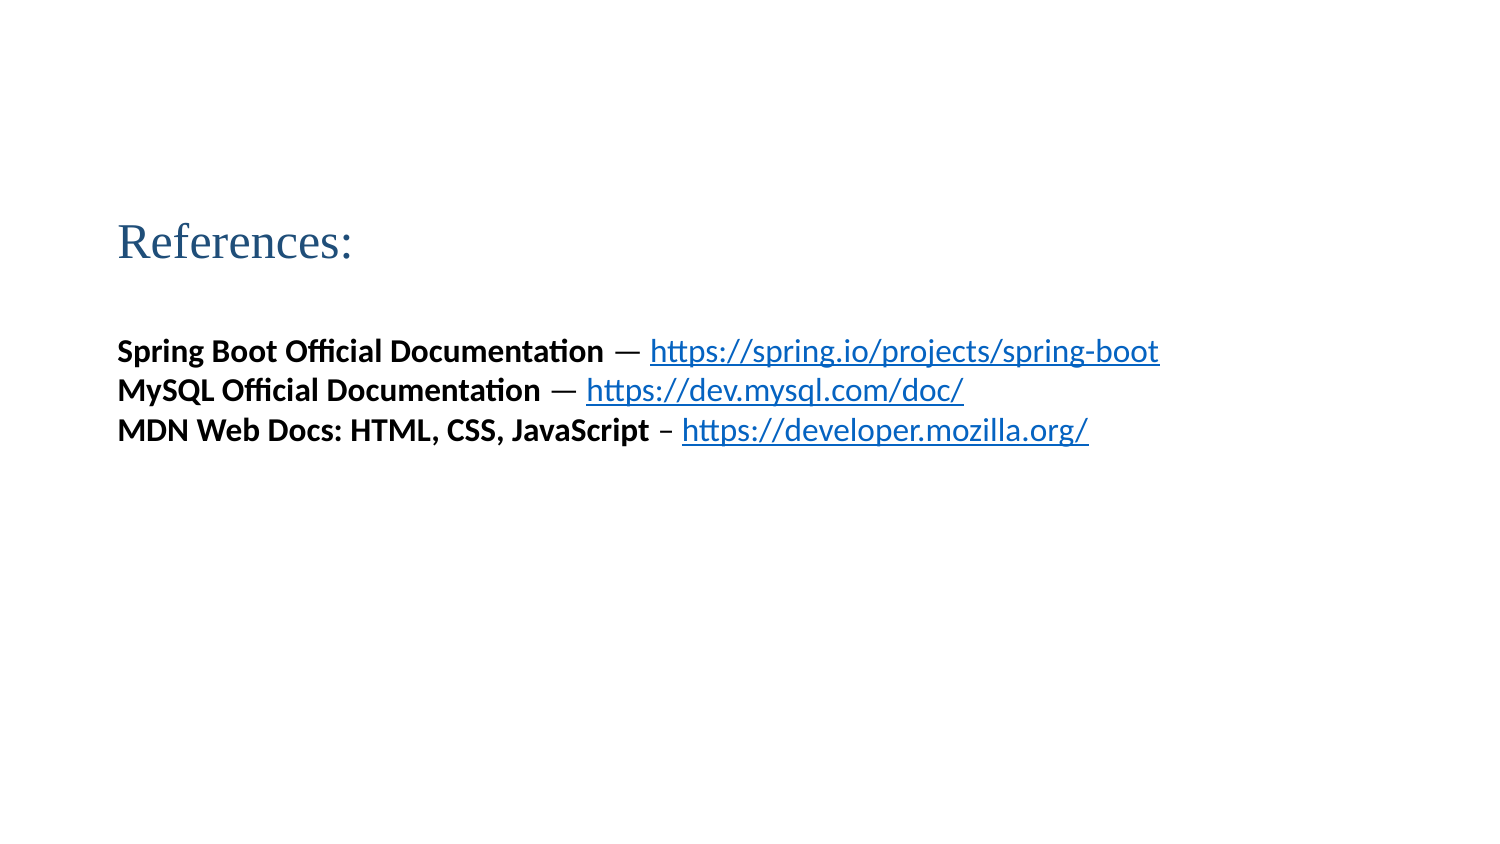

References:

Spring Boot Official Documentation — https://spring.io/projects/spring-boot
MySQL Official Documentation — https://dev.mysql.com/doc/
MDN Web Docs: HTML, CSS, JavaScript – https://developer.mozilla.org/